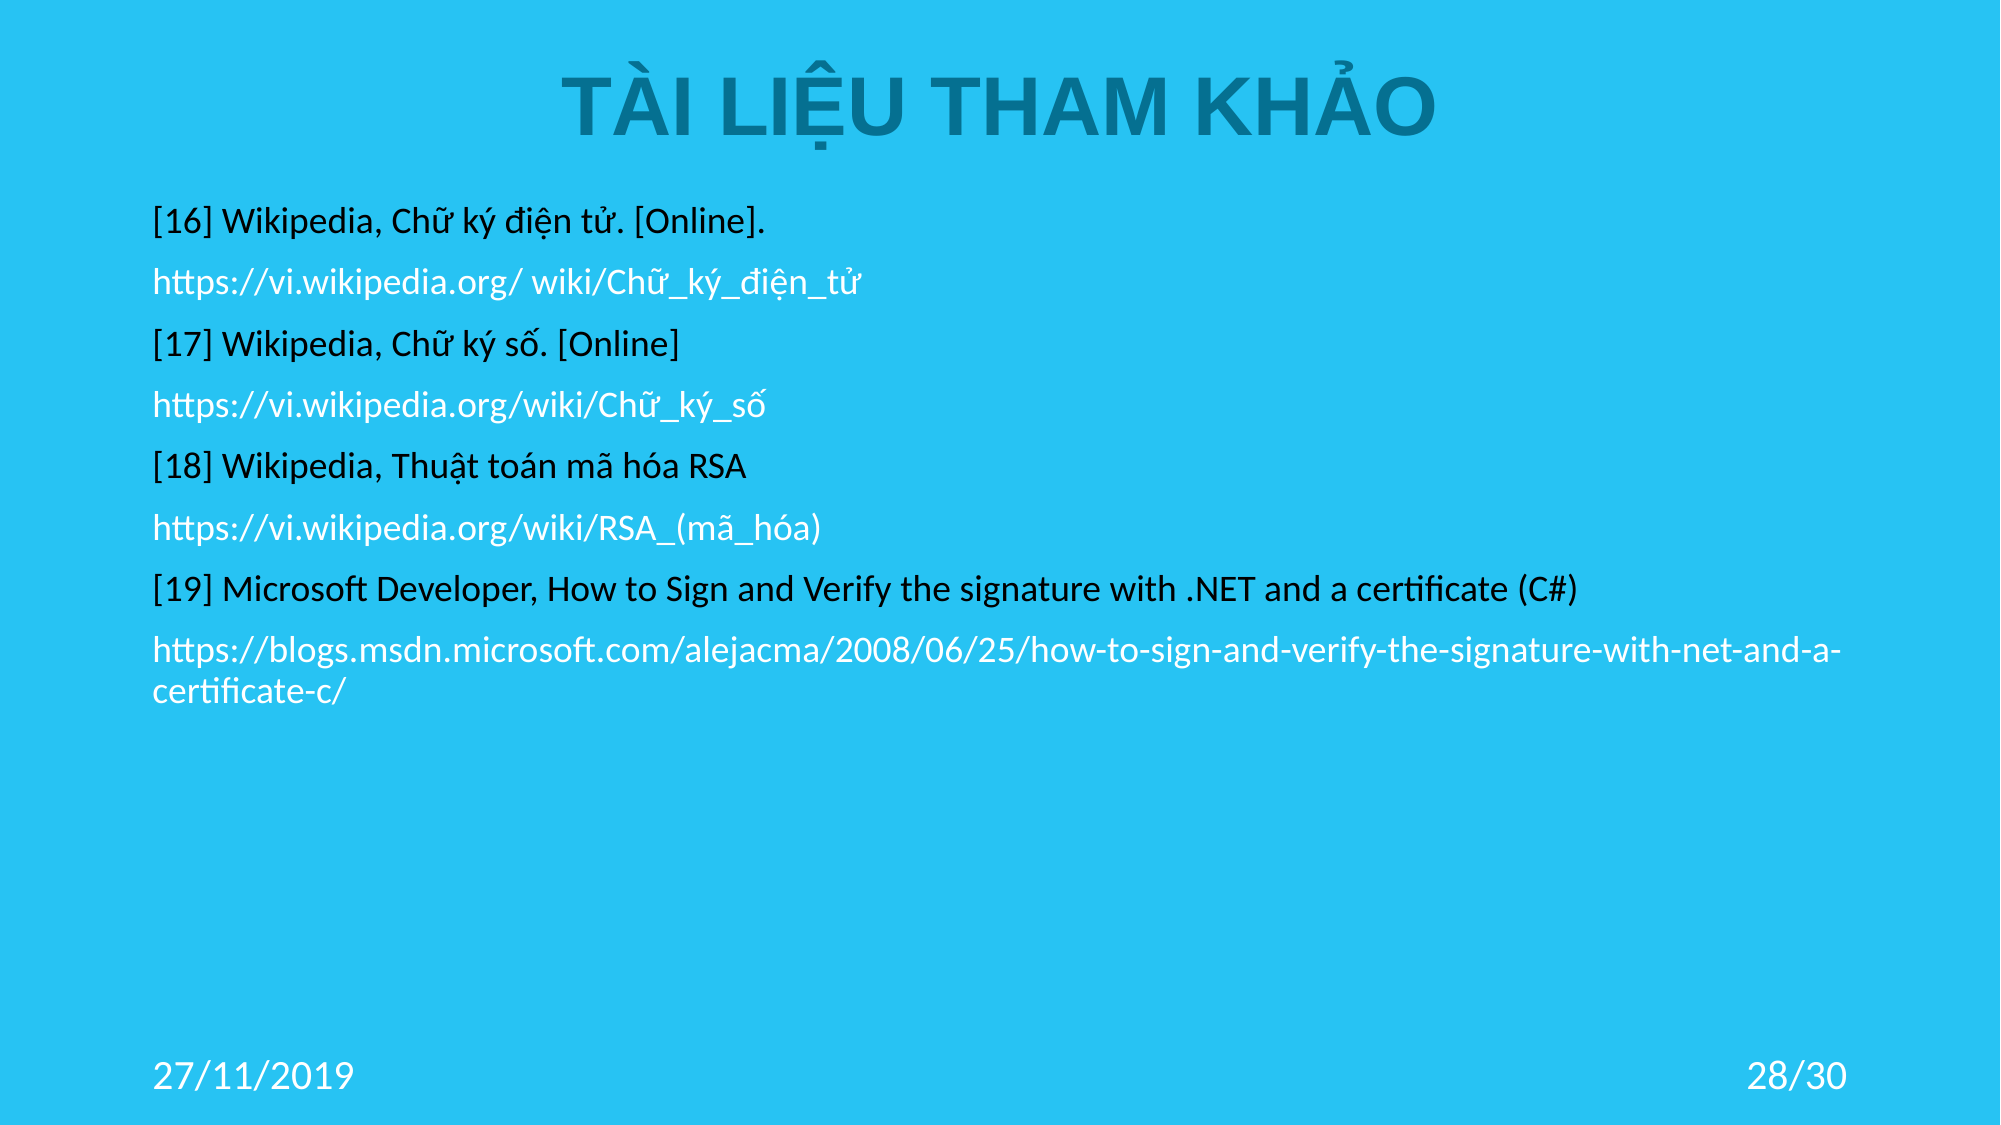

# TÀI LIỆU THAM KHẢO
[16] Wikipedia, Chữ ký điện tử. [Online].
https://vi.wikipedia.org/ wiki/Chữ_ký_điện_tử
[17] Wikipedia, Chữ ký số. [Online]
https://vi.wikipedia.org/wiki/Chữ_ký_số
[18] Wikipedia, Thuật toán mã hóa RSA
https://vi.wikipedia.org/wiki/RSA_(mã_hóa)
[19] Microsoft Developer, How to Sign and Verify the signature with .NET and a certificate (C#)
https://blogs.msdn.microsoft.com/alejacma/2008/06/25/how-to-sign-and-verify-the-signature-with-net-and-a-certificate-c/
27/11/2019
28/30